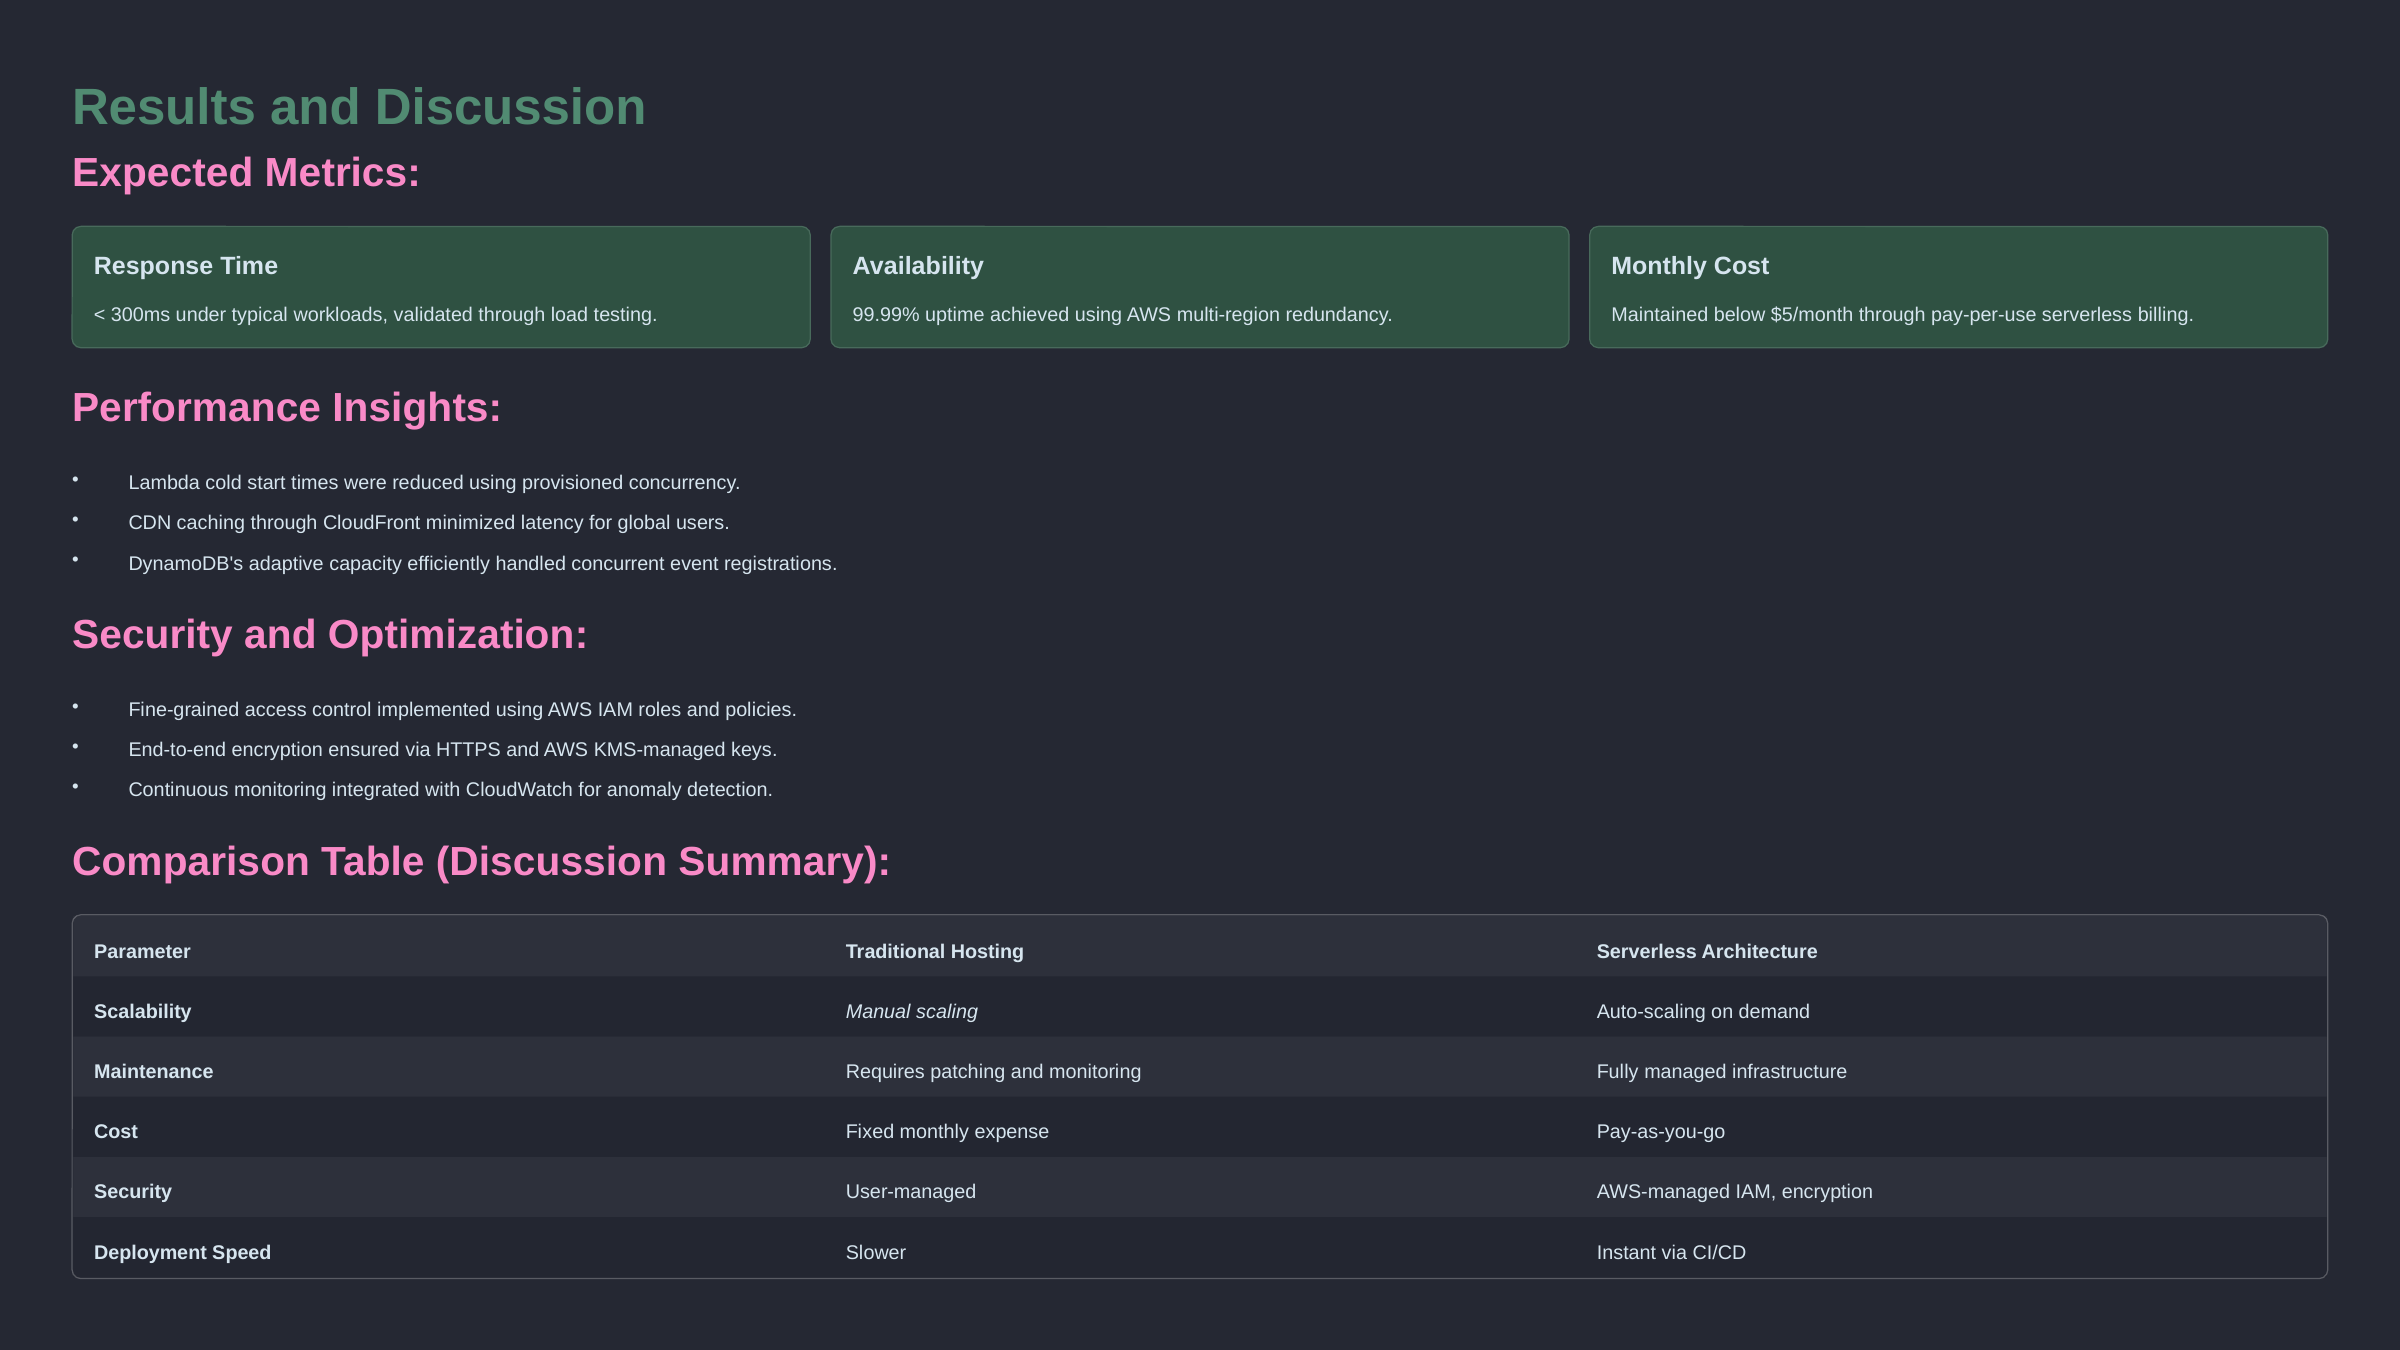

Results and Discussion
Expected Metrics:

Response Time
Availability
Monthly Cost
< 300ms under typical workloads, validated through load testing.
99.99% uptime achieved using AWS multi-region redundancy.
Maintained below $5/month through pay-per-use serverless billing.
Performance Insights:
Lambda cold start times were reduced using provisioned concurrency.
CDN caching through CloudFront minimized latency for global users.
DynamoDB's adaptive capacity efficiently handled concurrent event registrations.
Security and Optimization:
Fine-grained access control implemented using AWS IAM roles and policies.
End-to-end encryption ensured via HTTPS and AWS KMS-managed keys.
Continuous monitoring integrated with CloudWatch for anomaly detection.
Comparison Table (Discussion Summary):

Parameter
Traditional Hosting
Serverless Architecture

Scalability
Manual scaling
Auto-scaling on demand

Maintenance
Requires patching and monitoring
Fully managed infrastructure

Cost
Fixed monthly expense
Pay-as-you-go

Security
User-managed
AWS-managed IAM, encryption

Deployment Speed
Slower
Instant via CI/CD